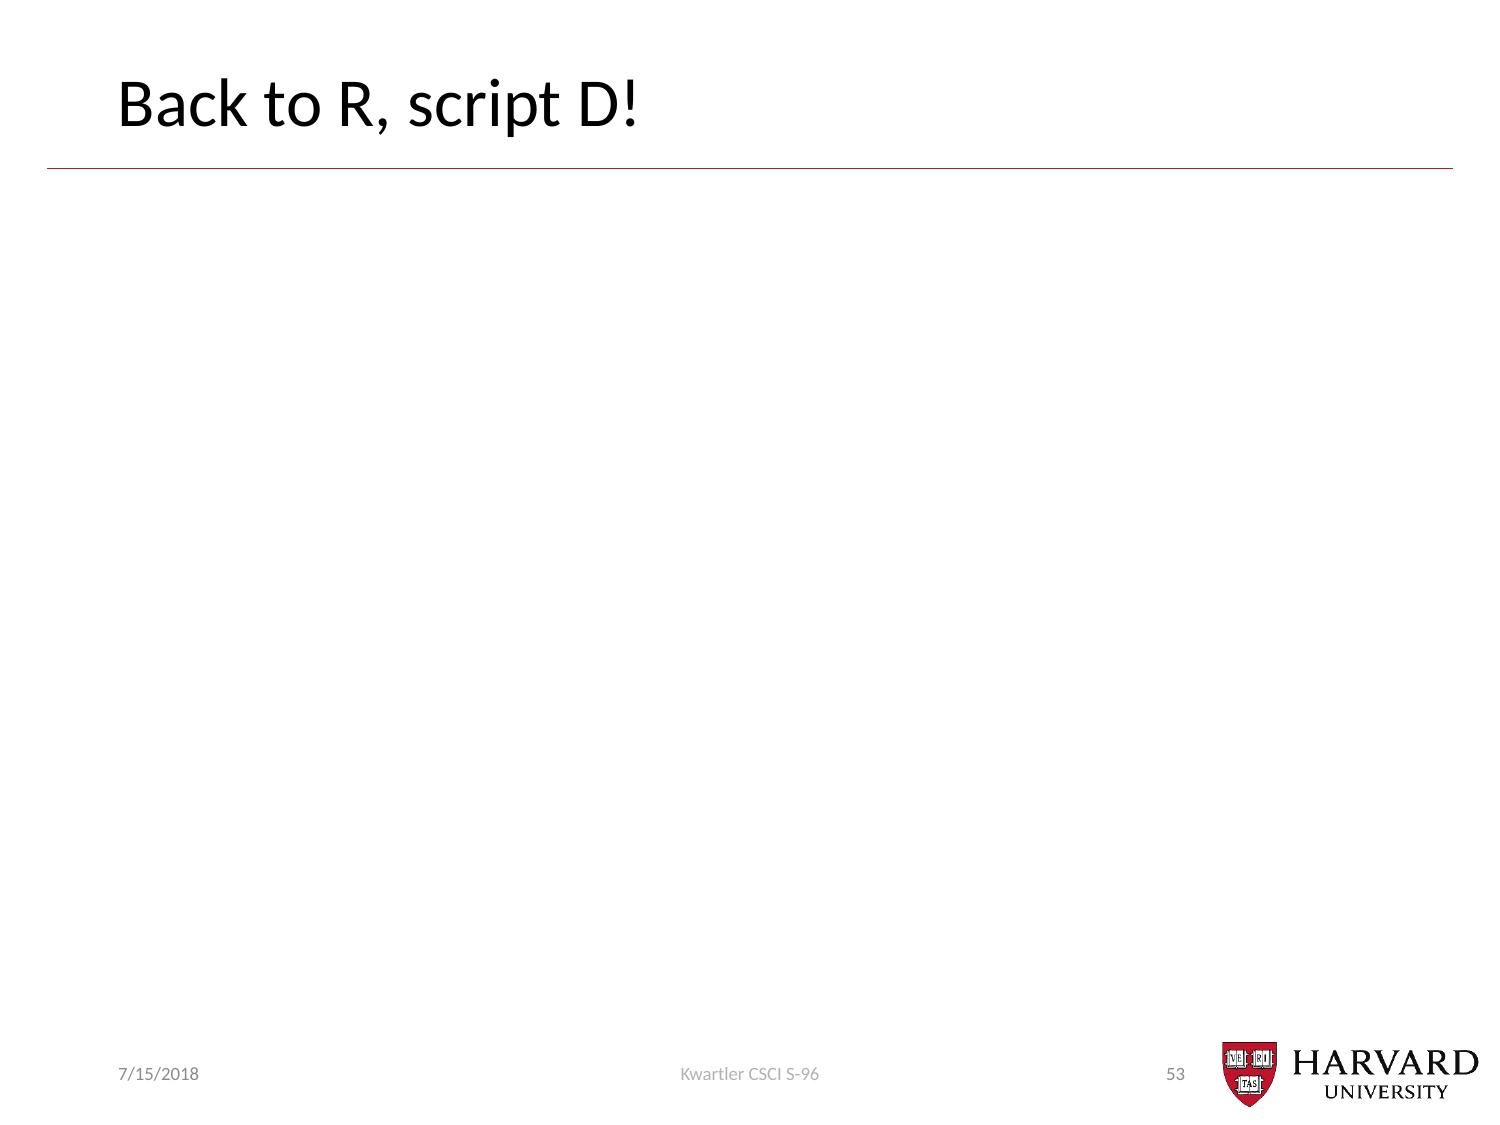

# Back to R, script D!
7/15/2018
Kwartler CSCI S-96
53